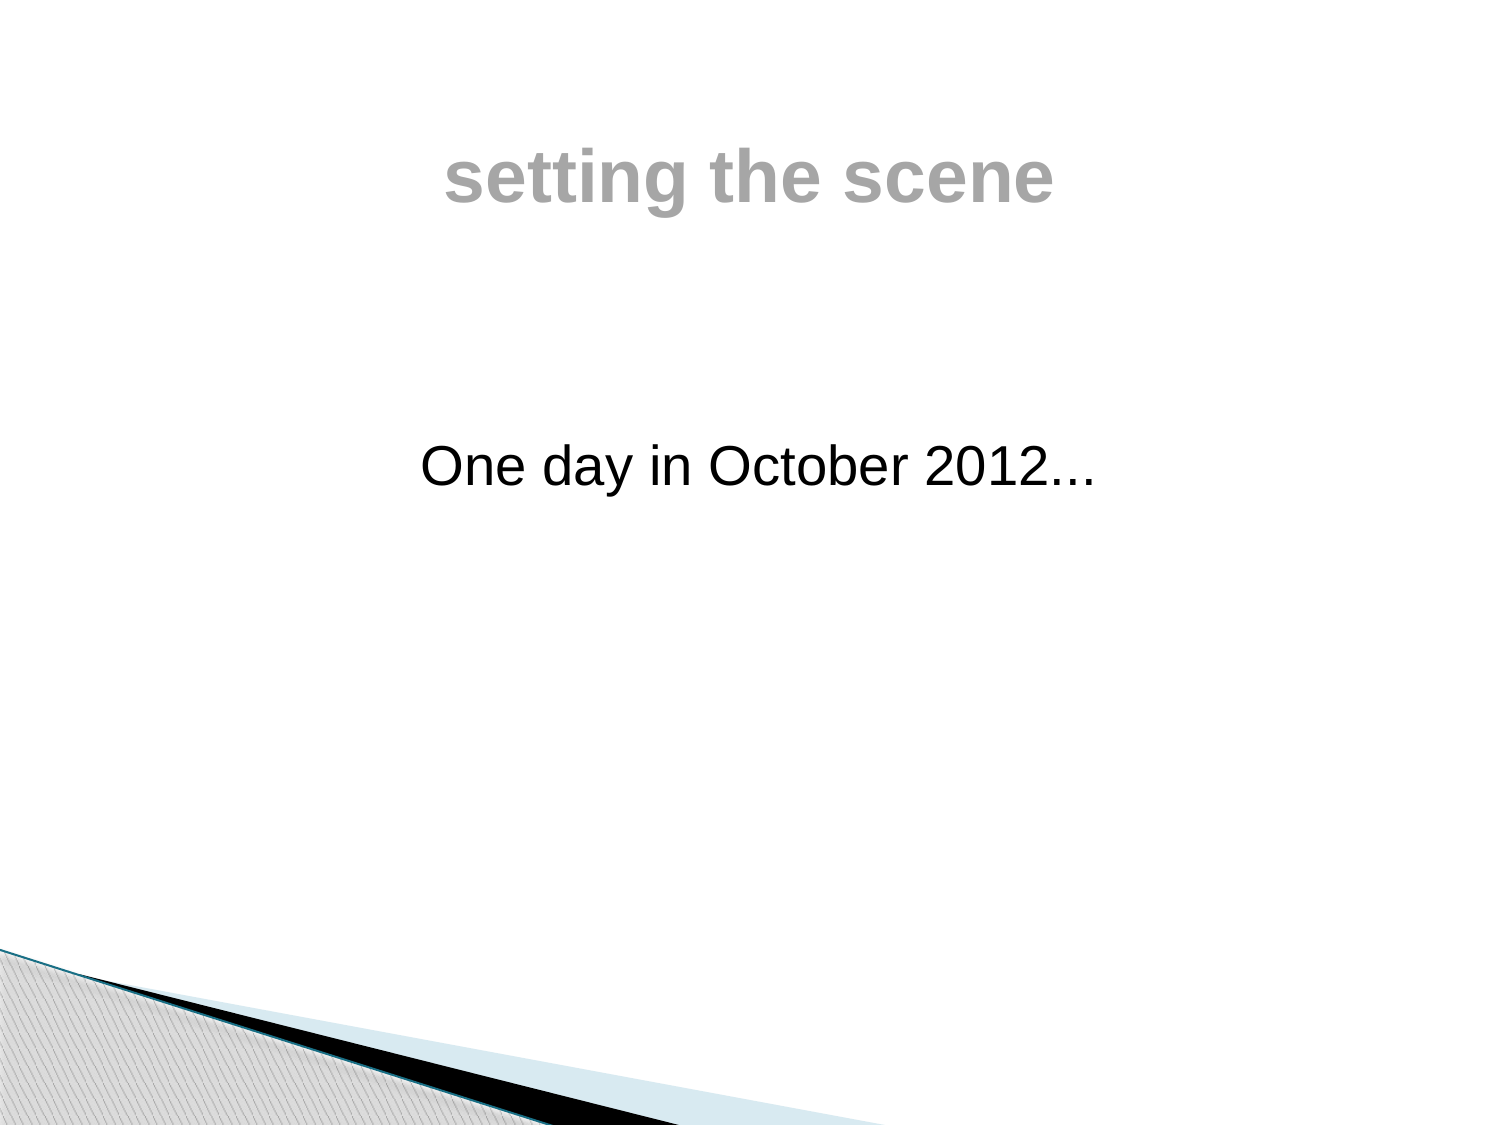

# setting the scene

One day in October 2012...